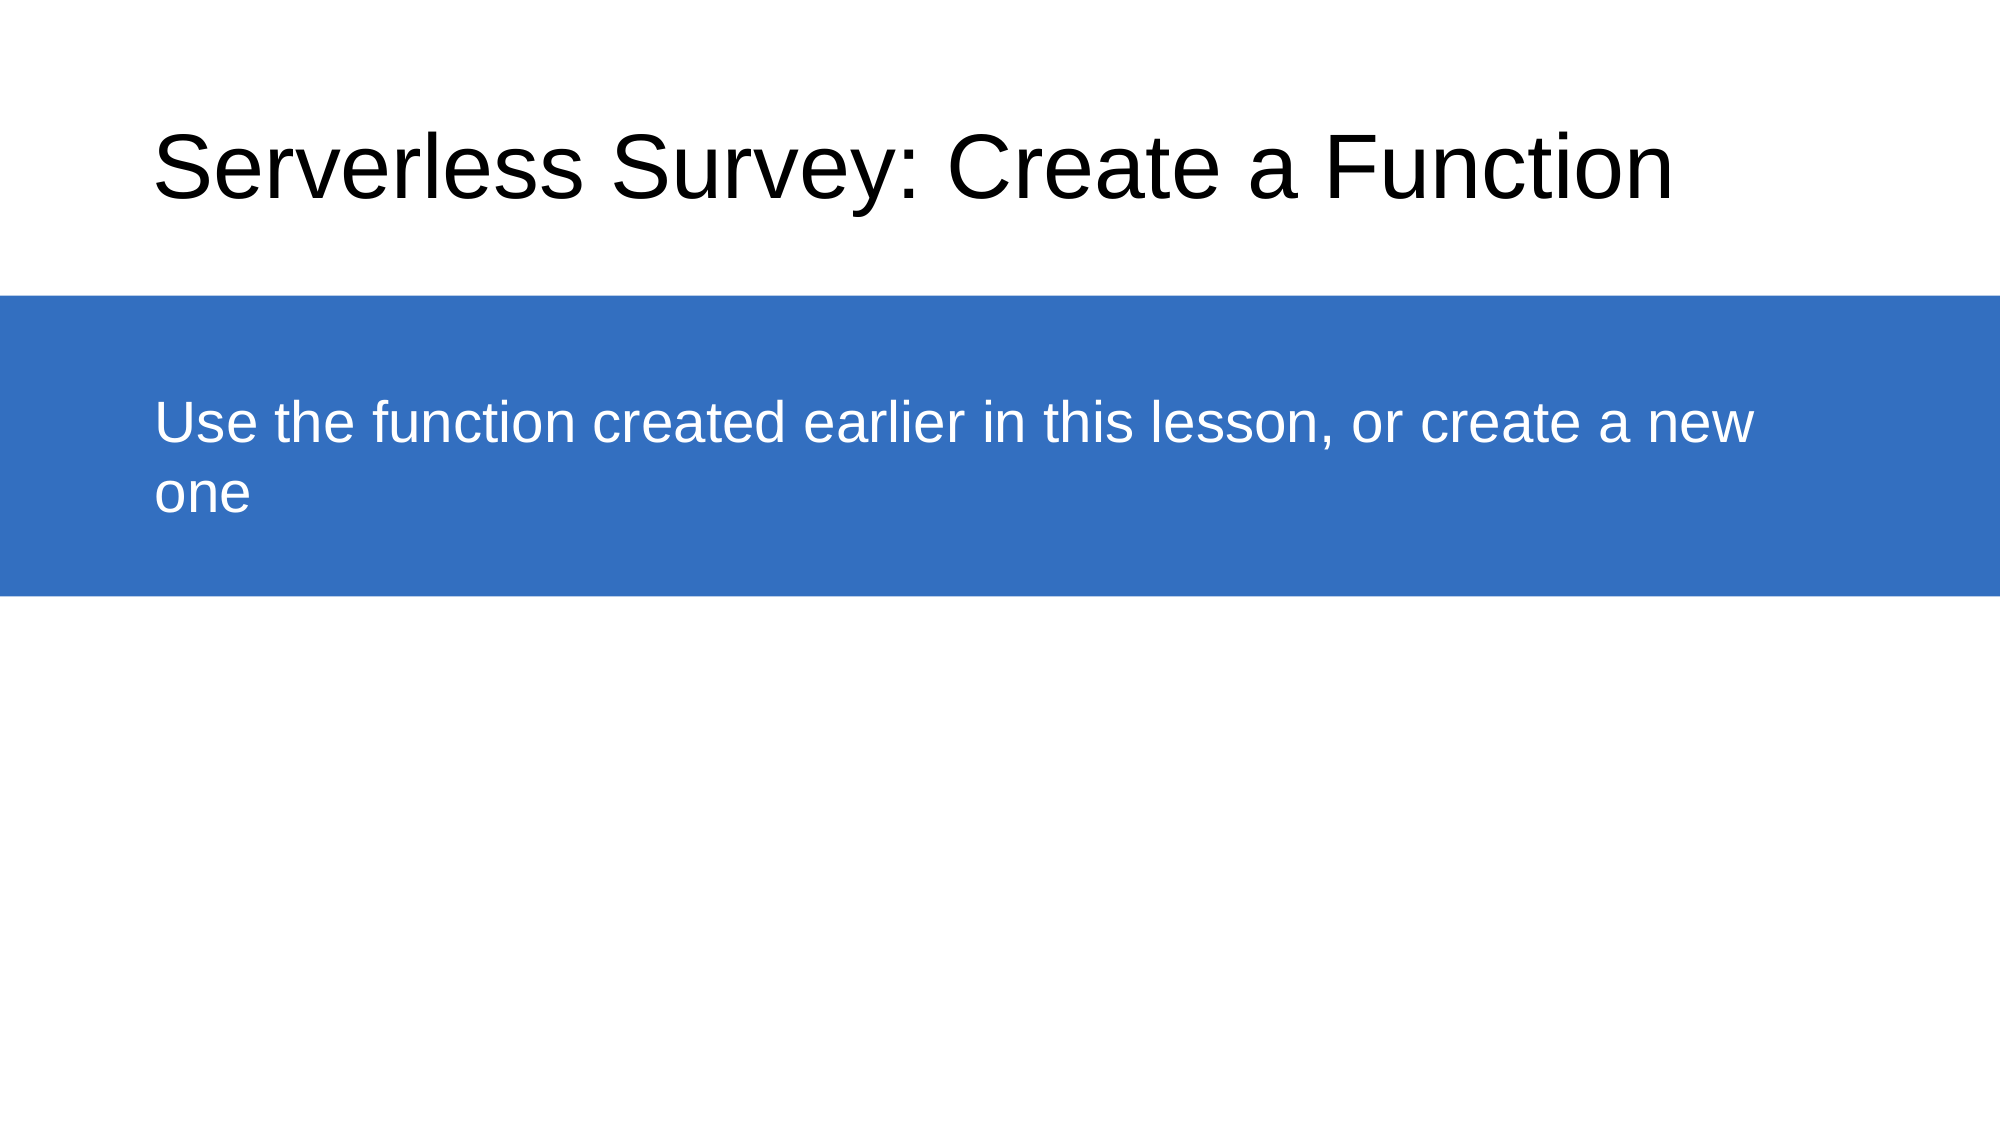

# Serverless Survey: Create a Function

Use the function created earlier in this lesson, or create a new one